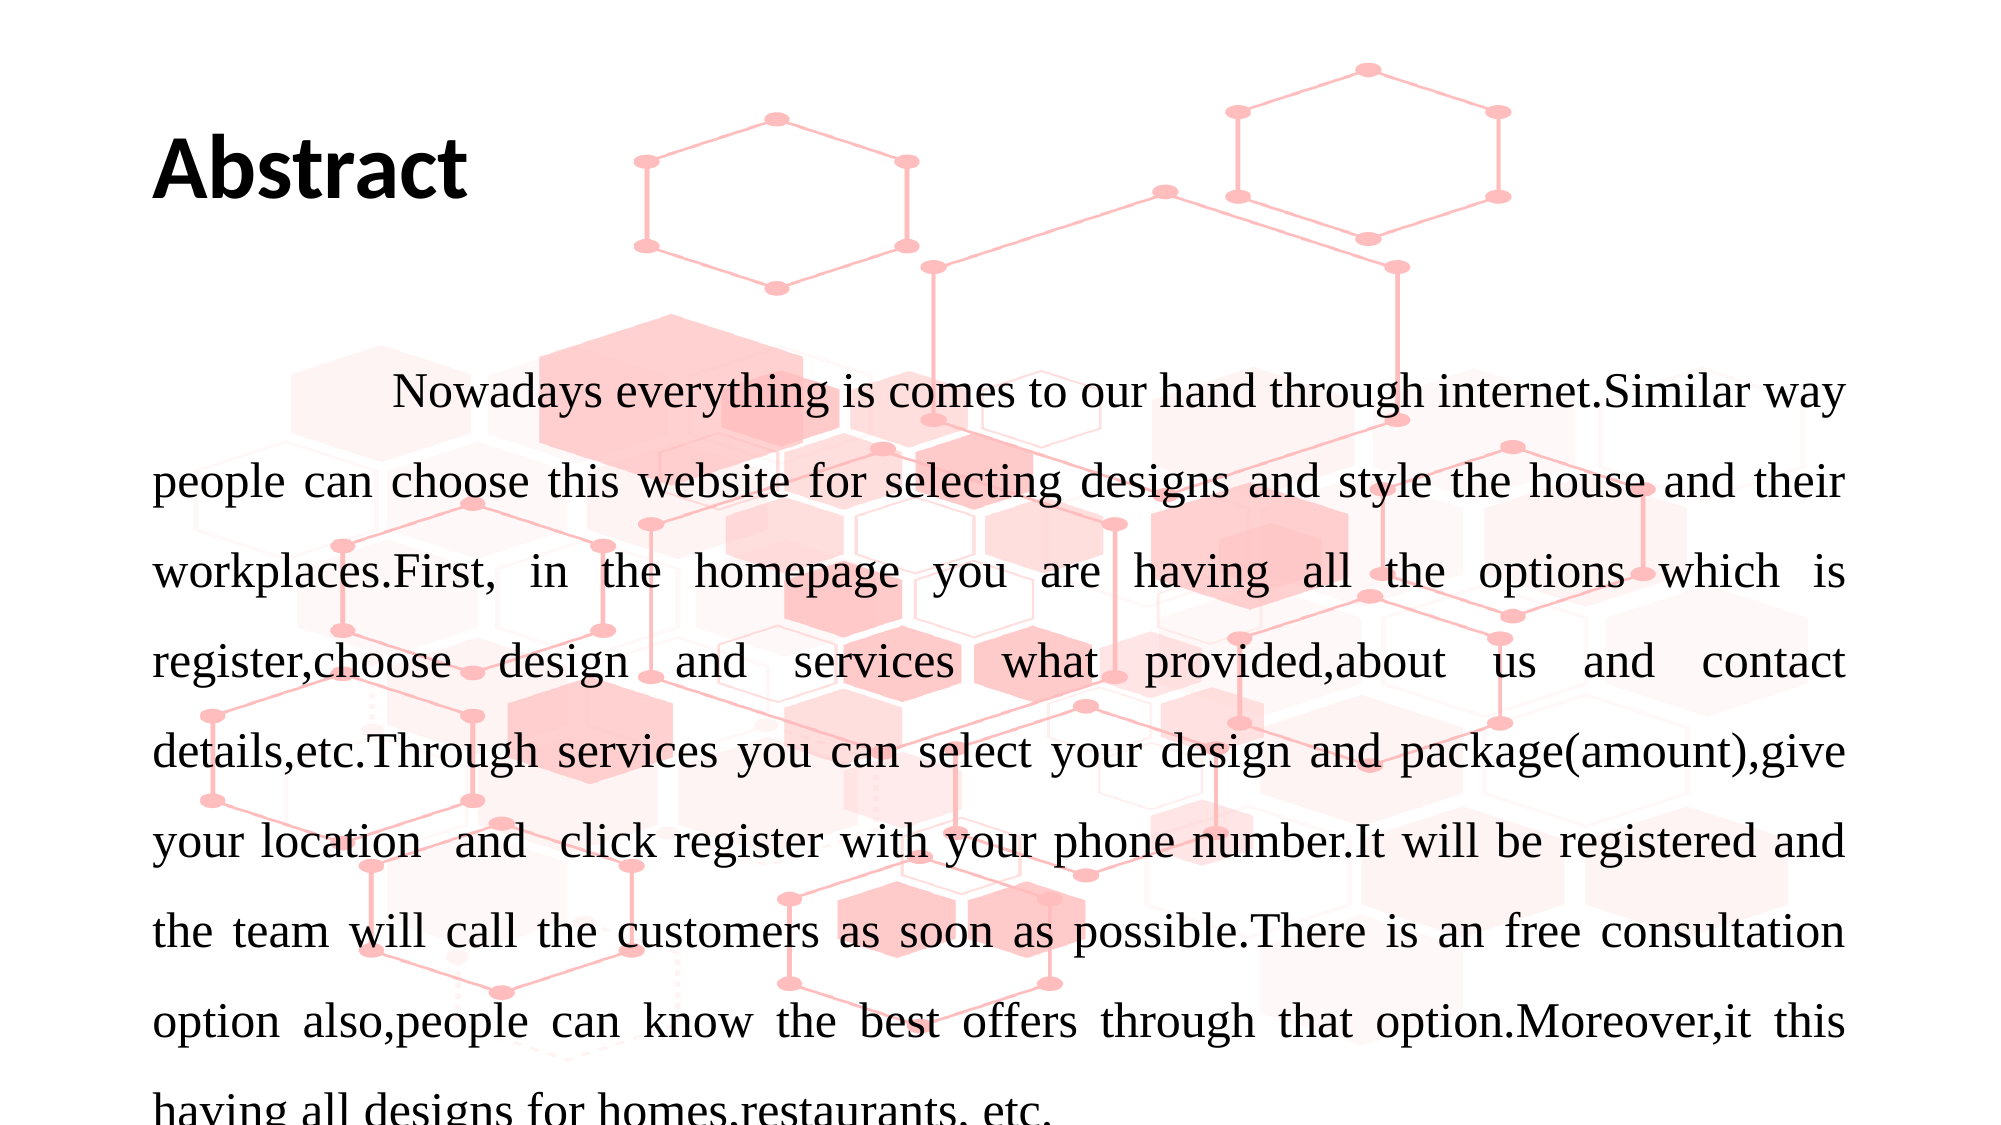

# Abstract
                   Nowadays everything is comes to our hand through internet.Similar way people can choose this website for selecting designs and style the house and their workplaces.First, in the homepage you are having all the options which is register,choose design and services what provided,about us and contact details,etc.Through services you can select your design and package(amount),give your location  and  click register with your phone number.It will be registered and the team will call the customers as soon as possible.There is an free consultation option also,people can know the best offers through that option.Moreover,it this having all designs for homes,restaurants, etc.